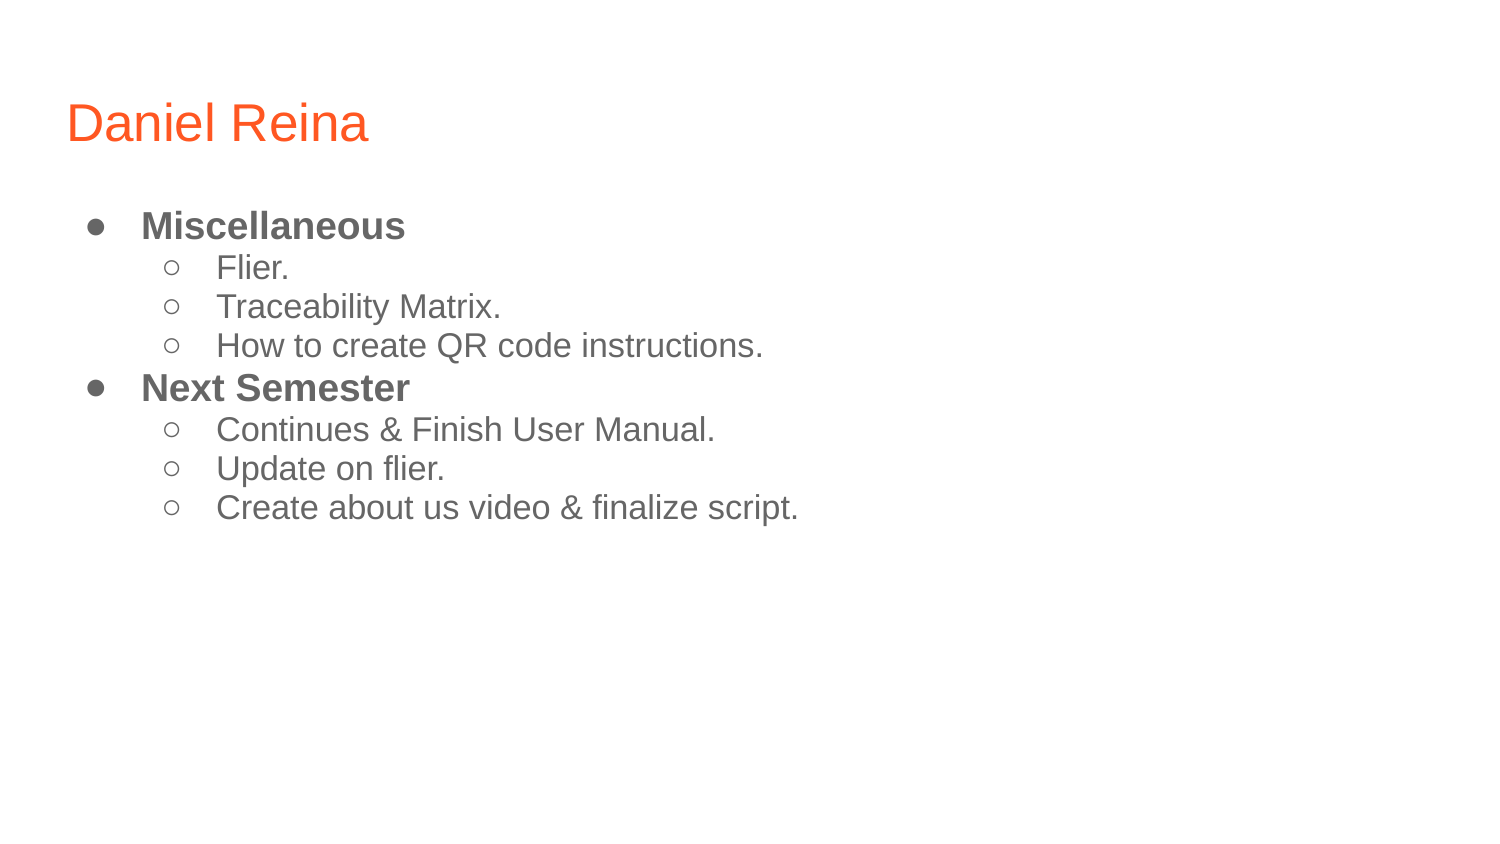

# Daniel Reina
Miscellaneous
Flier.
Traceability Matrix.
How to create QR code instructions.
Next Semester
Continues & Finish User Manual.
Update on flier.
Create about us video & finalize script.